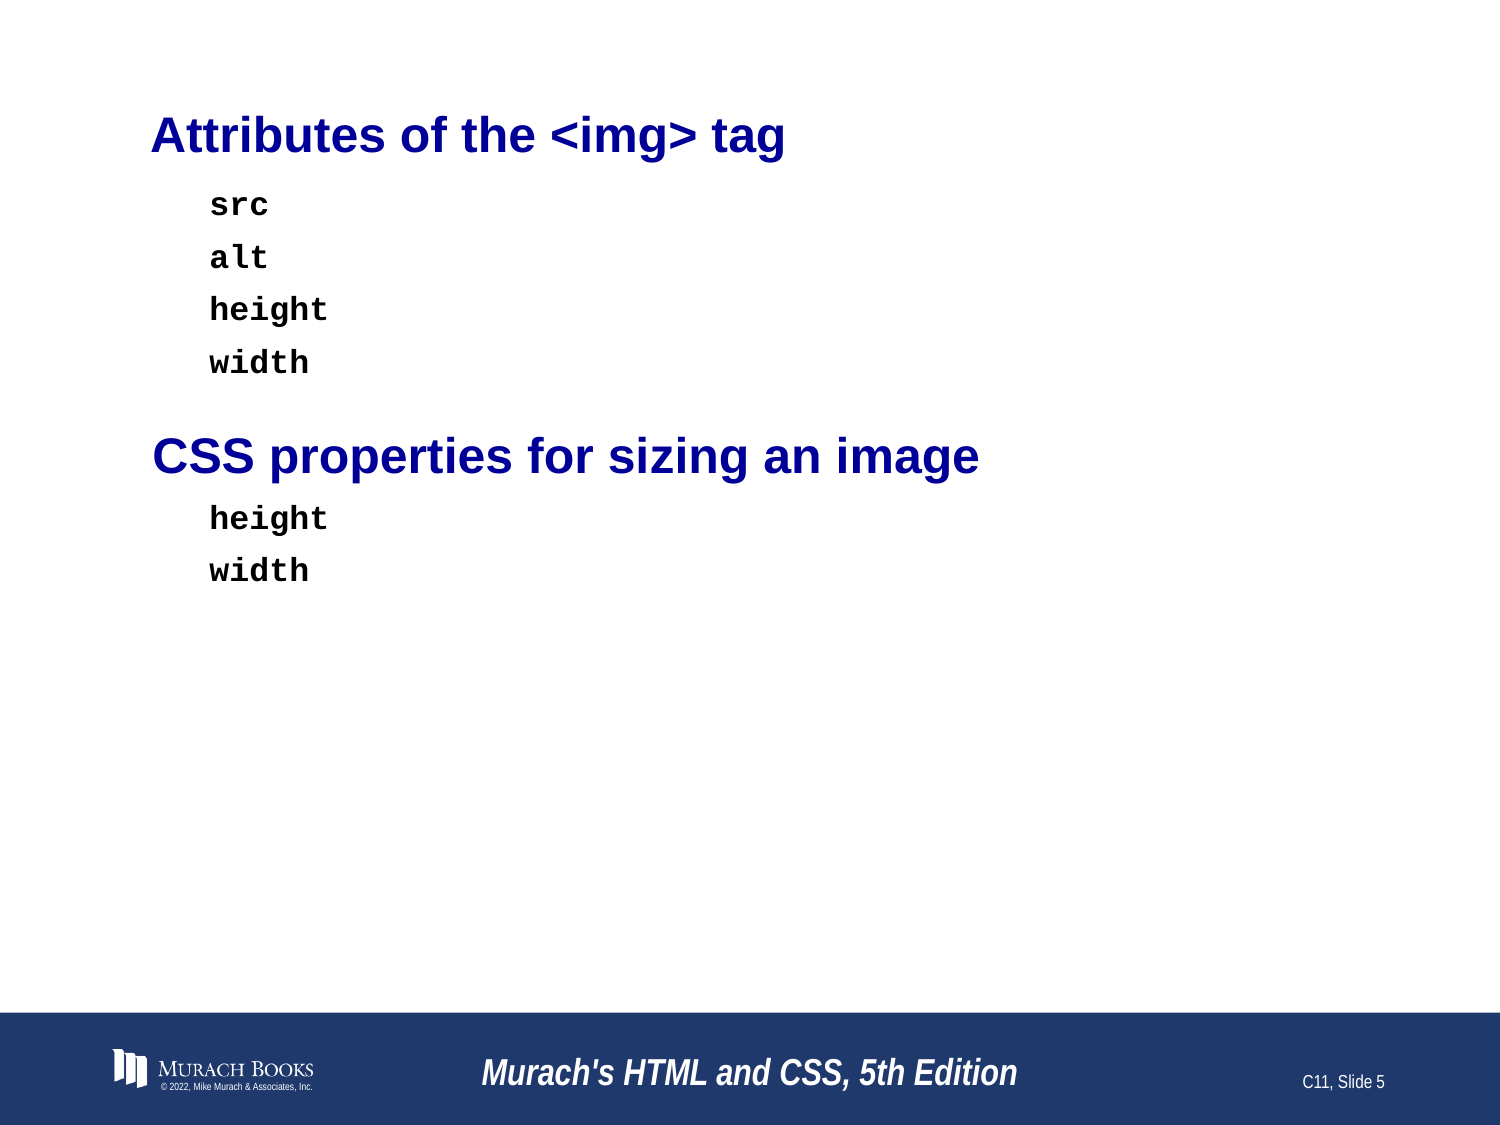

# Attributes of the <img> tag
src
alt
height
width
CSS properties for sizing an image
height
width

© 2022, Mike Murach & Associates, Inc.
Murach's HTML and CSS, 5th Edition

C11, Slide 5